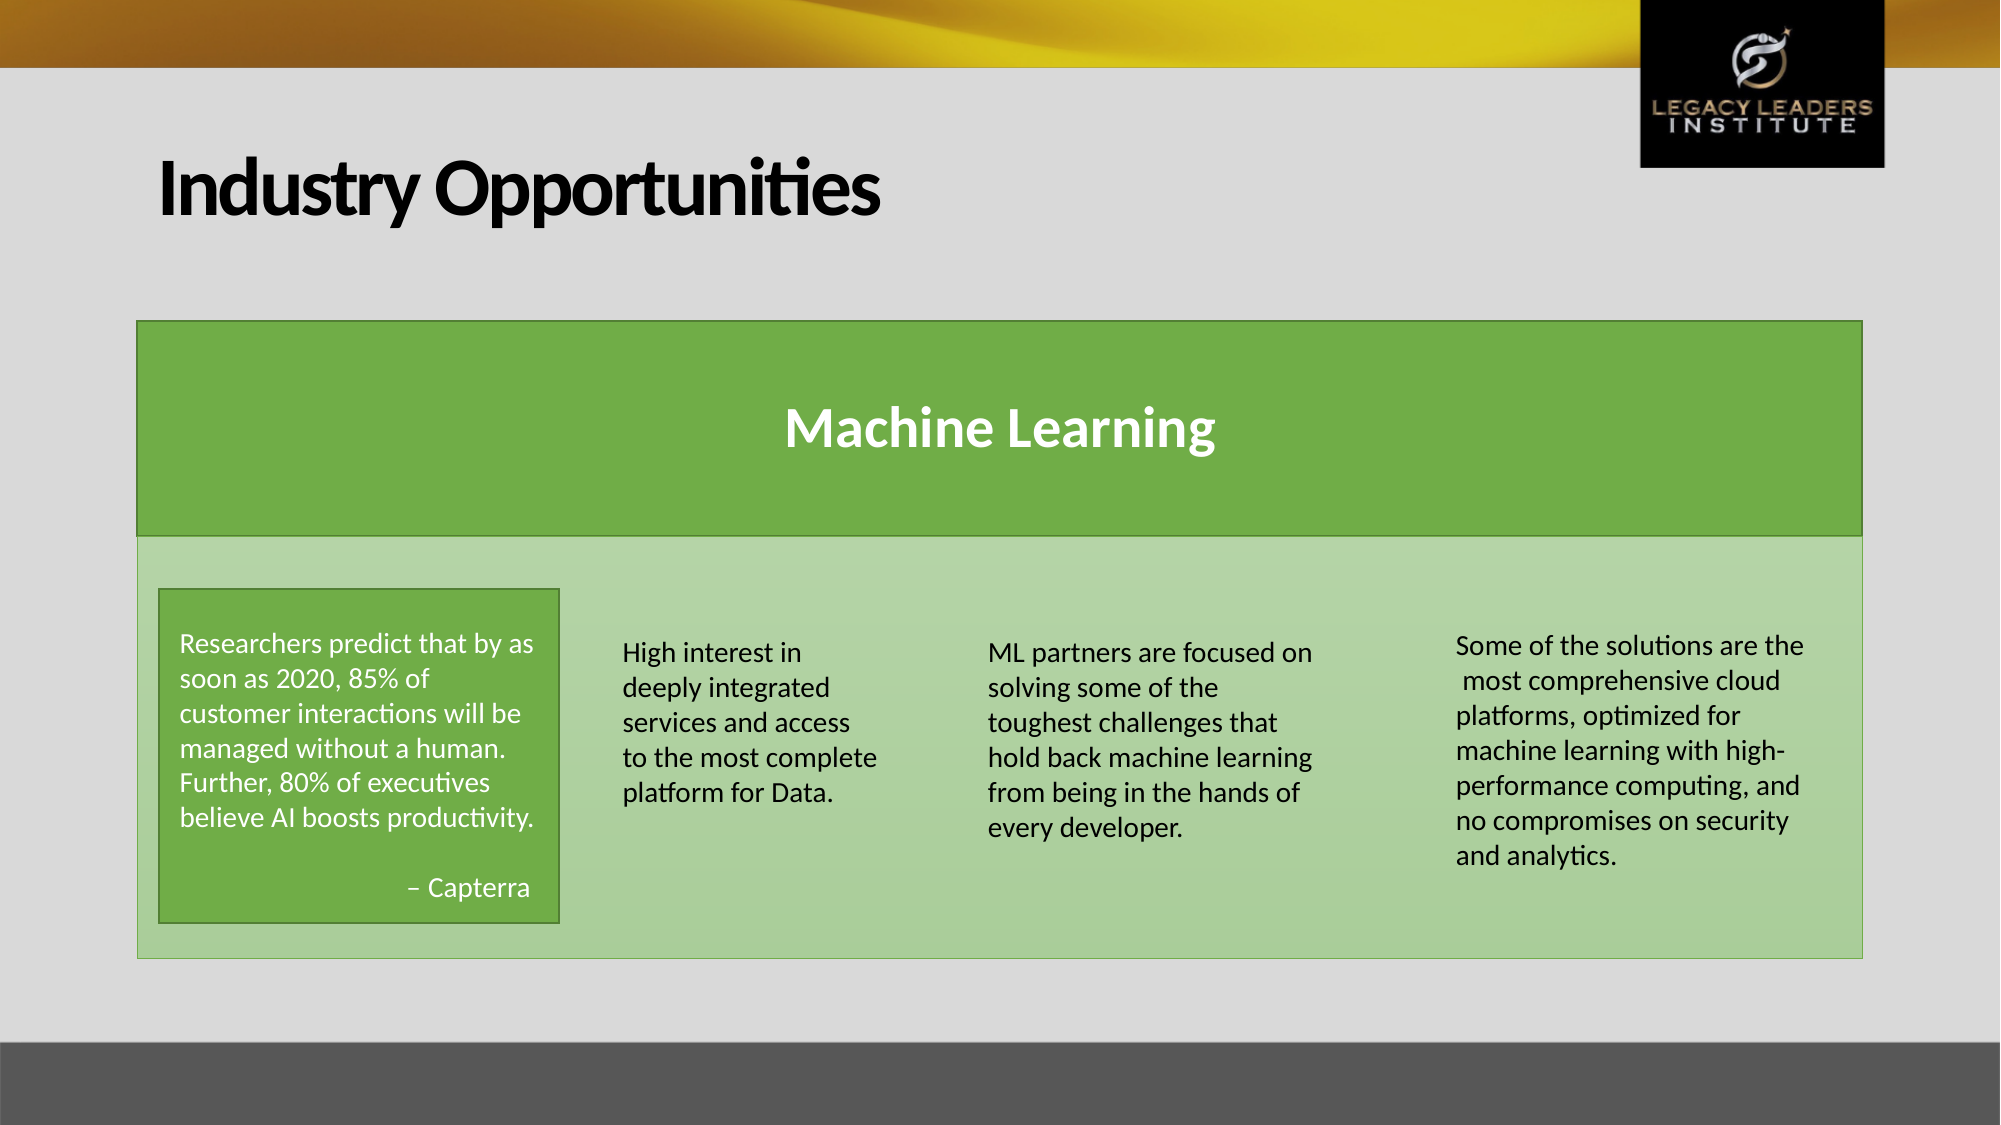

# Industry Opportunities

Machine Learning

Researchers predict that by as soon as 2020, 85% of customer interactions will be managed without a human. Further, 80% of executives believe AI boosts productivity.

                                   – Capterra

Some of the solutions are the   most comprehensive cloud platforms, optimized for machine learning with high-performance computing, and no compromises on security and analytics.
High interest in deeply integrated services and access to the most complete platform for Data.
ML partners are focused on solving some of the toughest challenges that hold back machine learning from being in the hands of every developer.